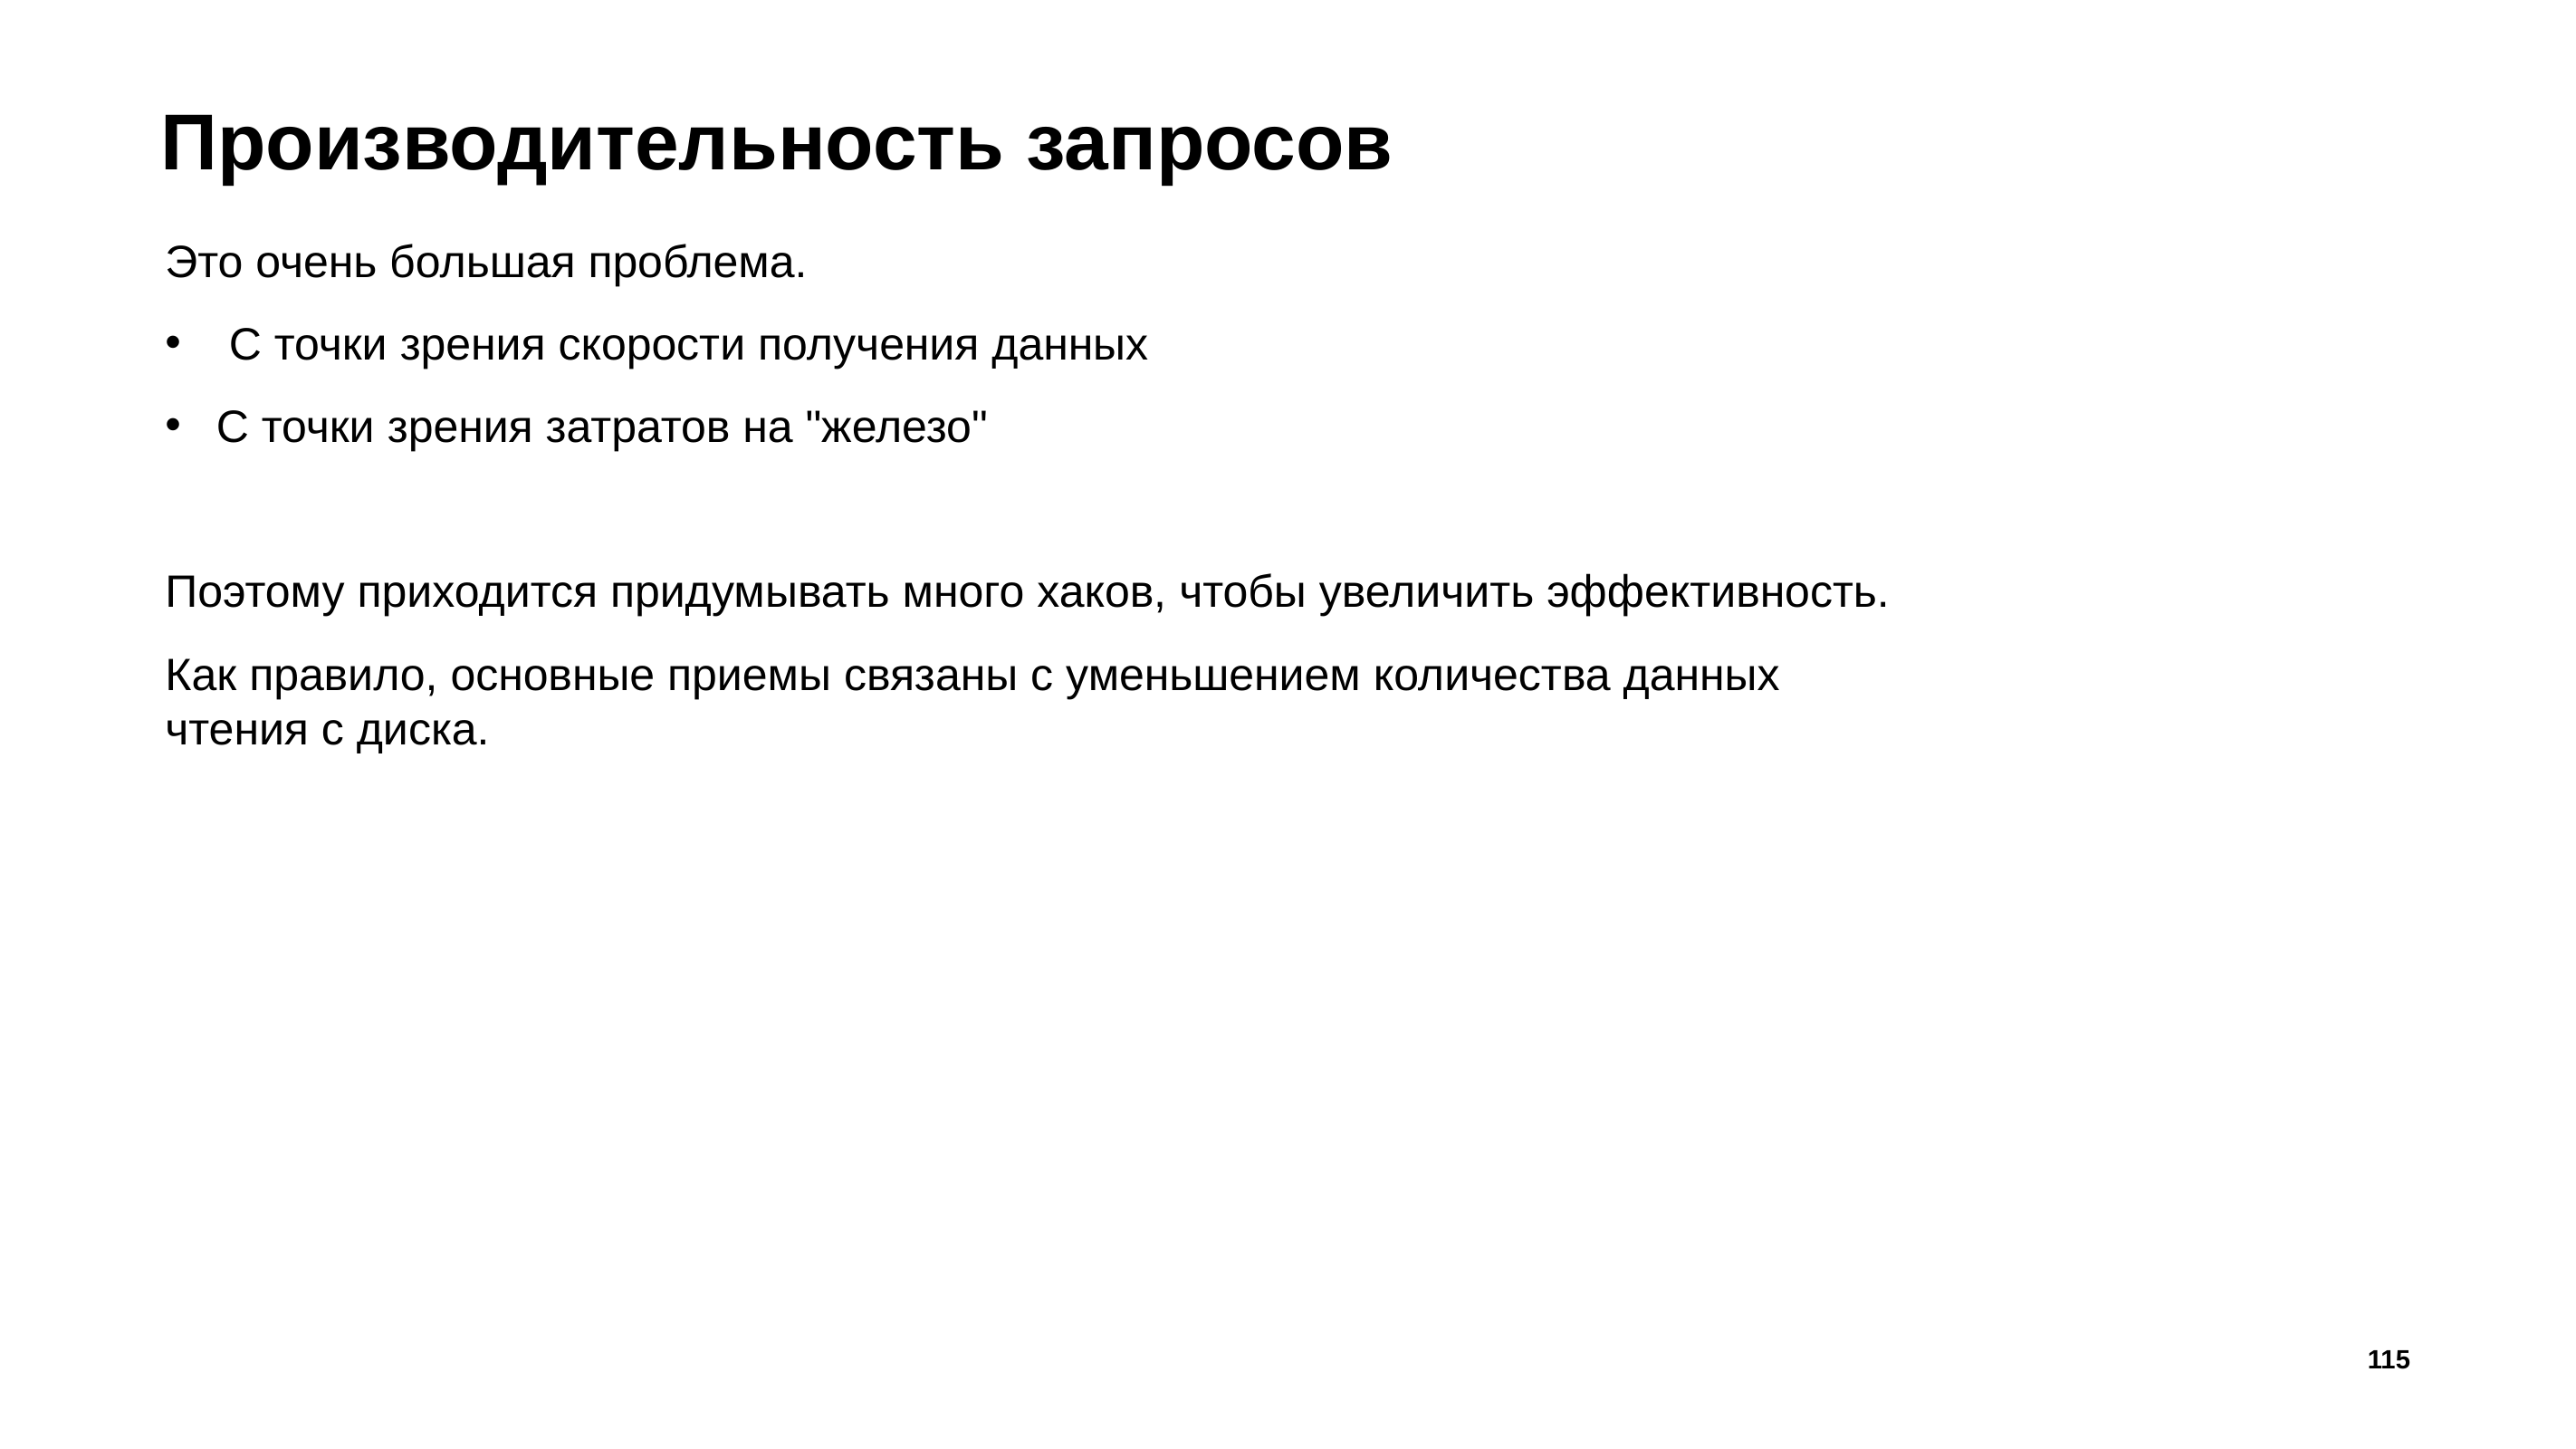

# Производительность запросов
Это очень большая проблема.
 С точки зрения скорости получения данных
С точки зрения затратов на "железо"

Поэтому приходится придумывать много хаков, чтобы увеличить эффективность.
Как правило, основные приемы связаны с уменьшением количества данных чтения с диска.

115